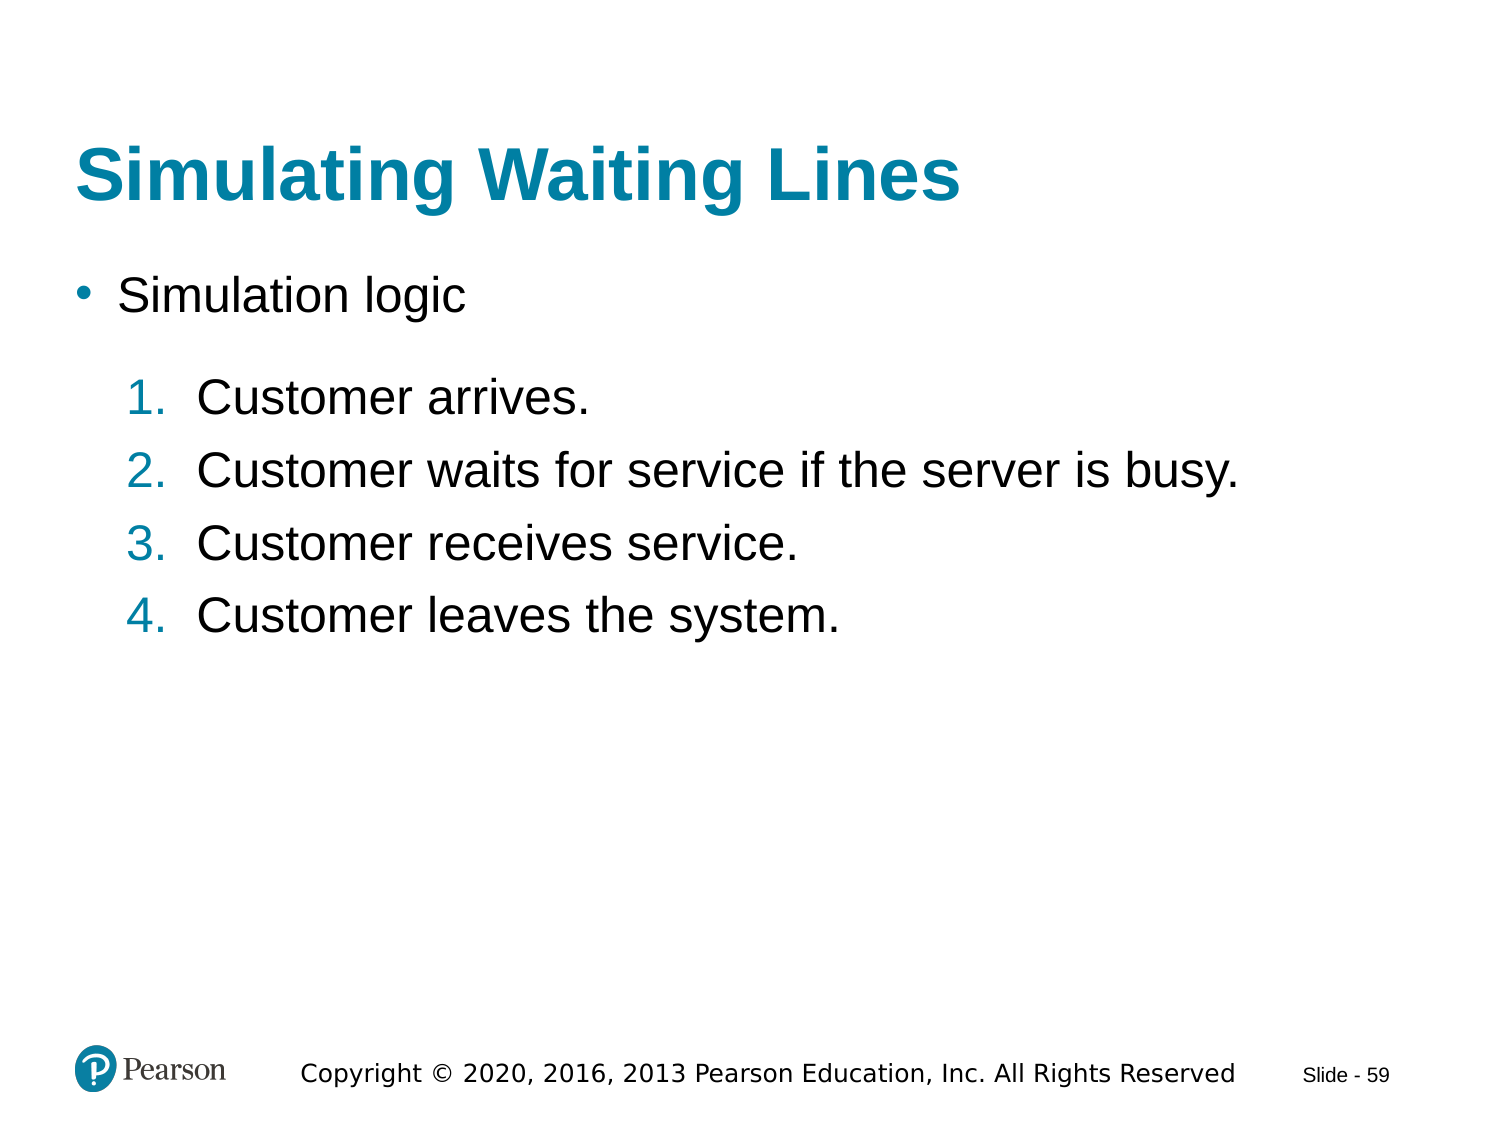

# Simulating Waiting Lines
Simulation logic
Customer arrives.
Customer waits for service if the server is busy.
Customer receives service.
Customer leaves the system.